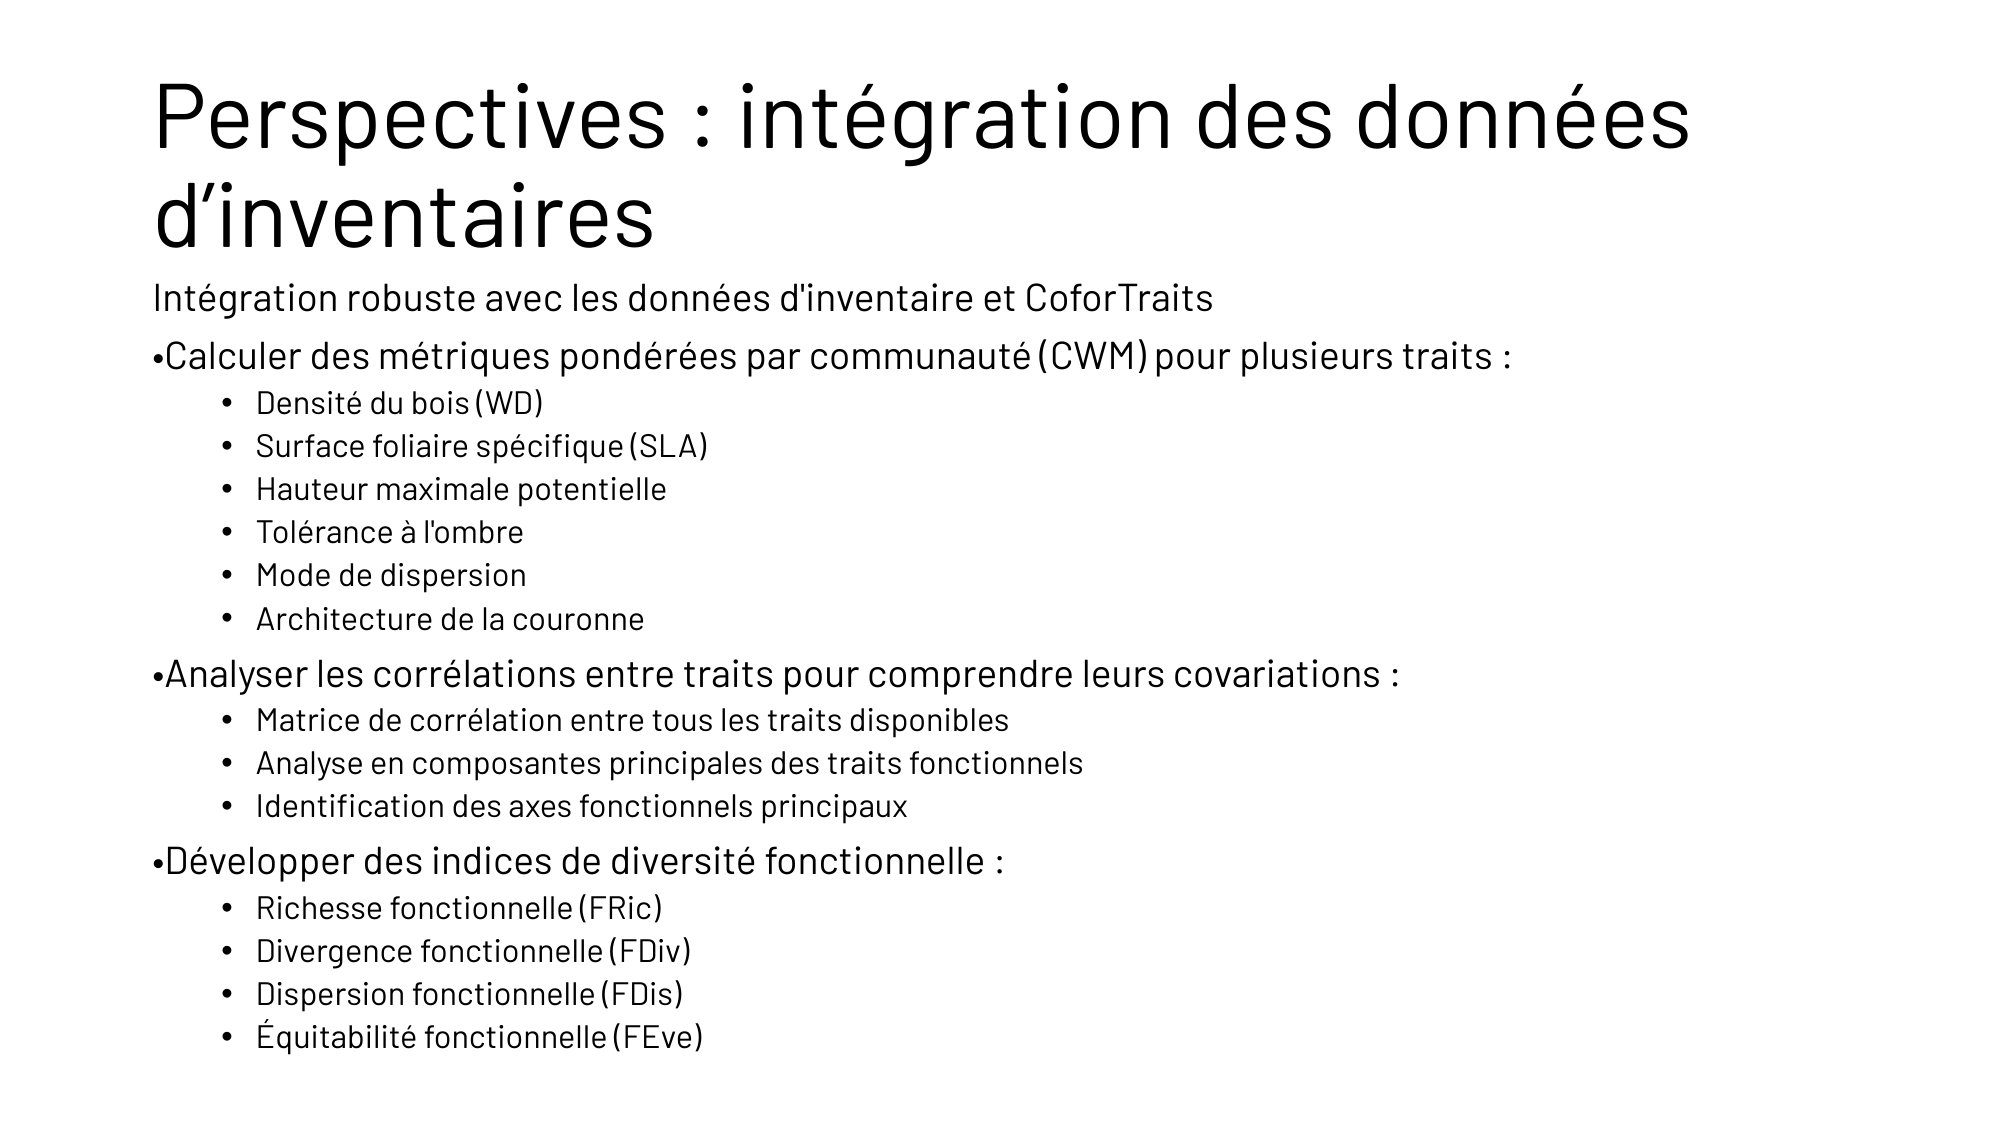

# Perspectives : intégration des données d’inventaires
Intégration robuste avec les données d'inventaire et CoforTraits
•Calculer des métriques pondérées par communauté (CWM) pour plusieurs traits :
Densité du bois (WD)
Surface foliaire spécifique (SLA)
Hauteur maximale potentielle
Tolérance à l'ombre
Mode de dispersion
Architecture de la couronne
•Analyser les corrélations entre traits pour comprendre leurs covariations :
Matrice de corrélation entre tous les traits disponibles
Analyse en composantes principales des traits fonctionnels
Identification des axes fonctionnels principaux
•Développer des indices de diversité fonctionnelle :
Richesse fonctionnelle (FRic)
Divergence fonctionnelle (FDiv)
Dispersion fonctionnelle (FDis)
Équitabilité fonctionnelle (FEve)